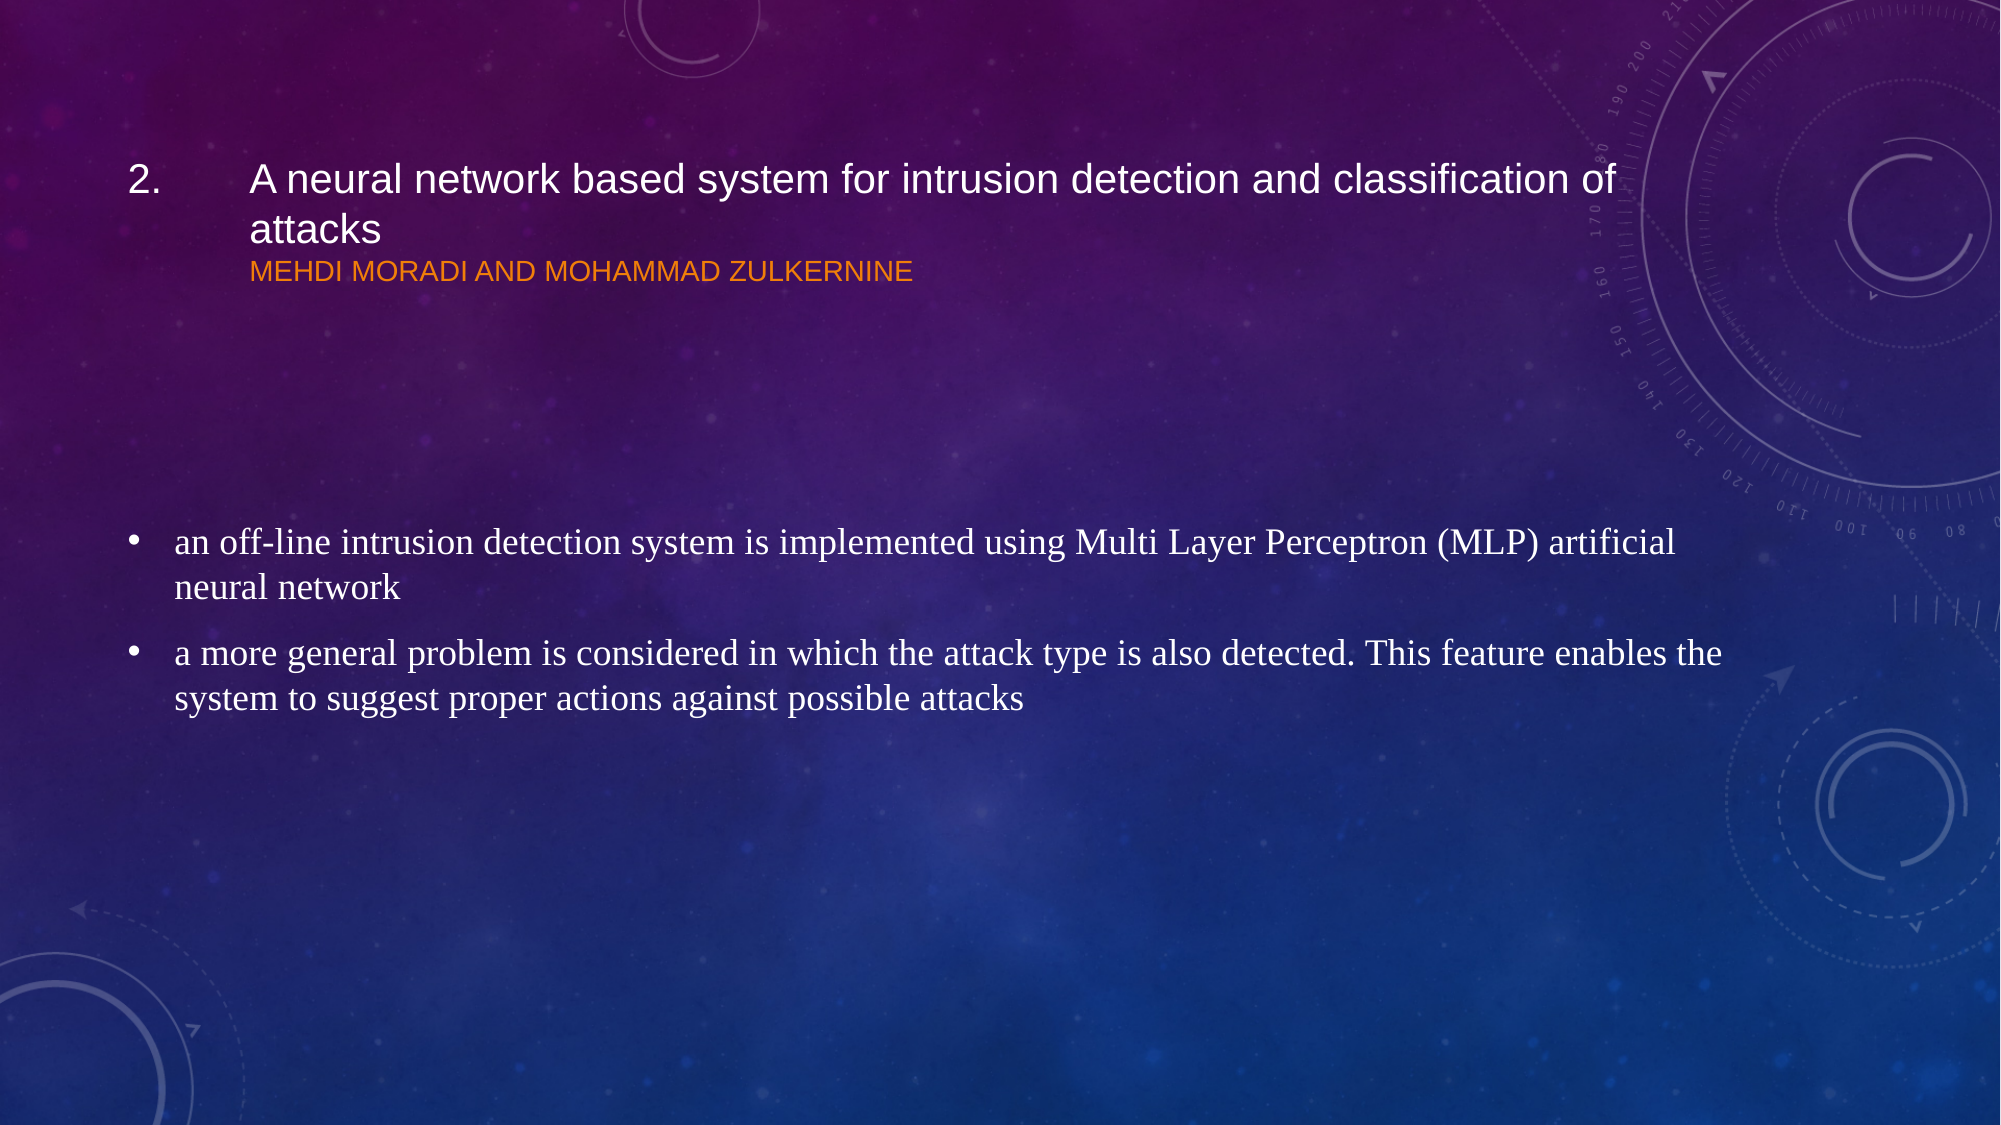

# A neural network based system for intrusion detection and classification of attacks Mehdi MORADI and Mohammad ZULKERNINE
an off-line intrusion detection system is implemented using Multi Layer Perceptron (MLP) artificial neural network
a more general problem is considered in which the attack type is also detected. This feature enables the system to suggest proper actions against possible attacks